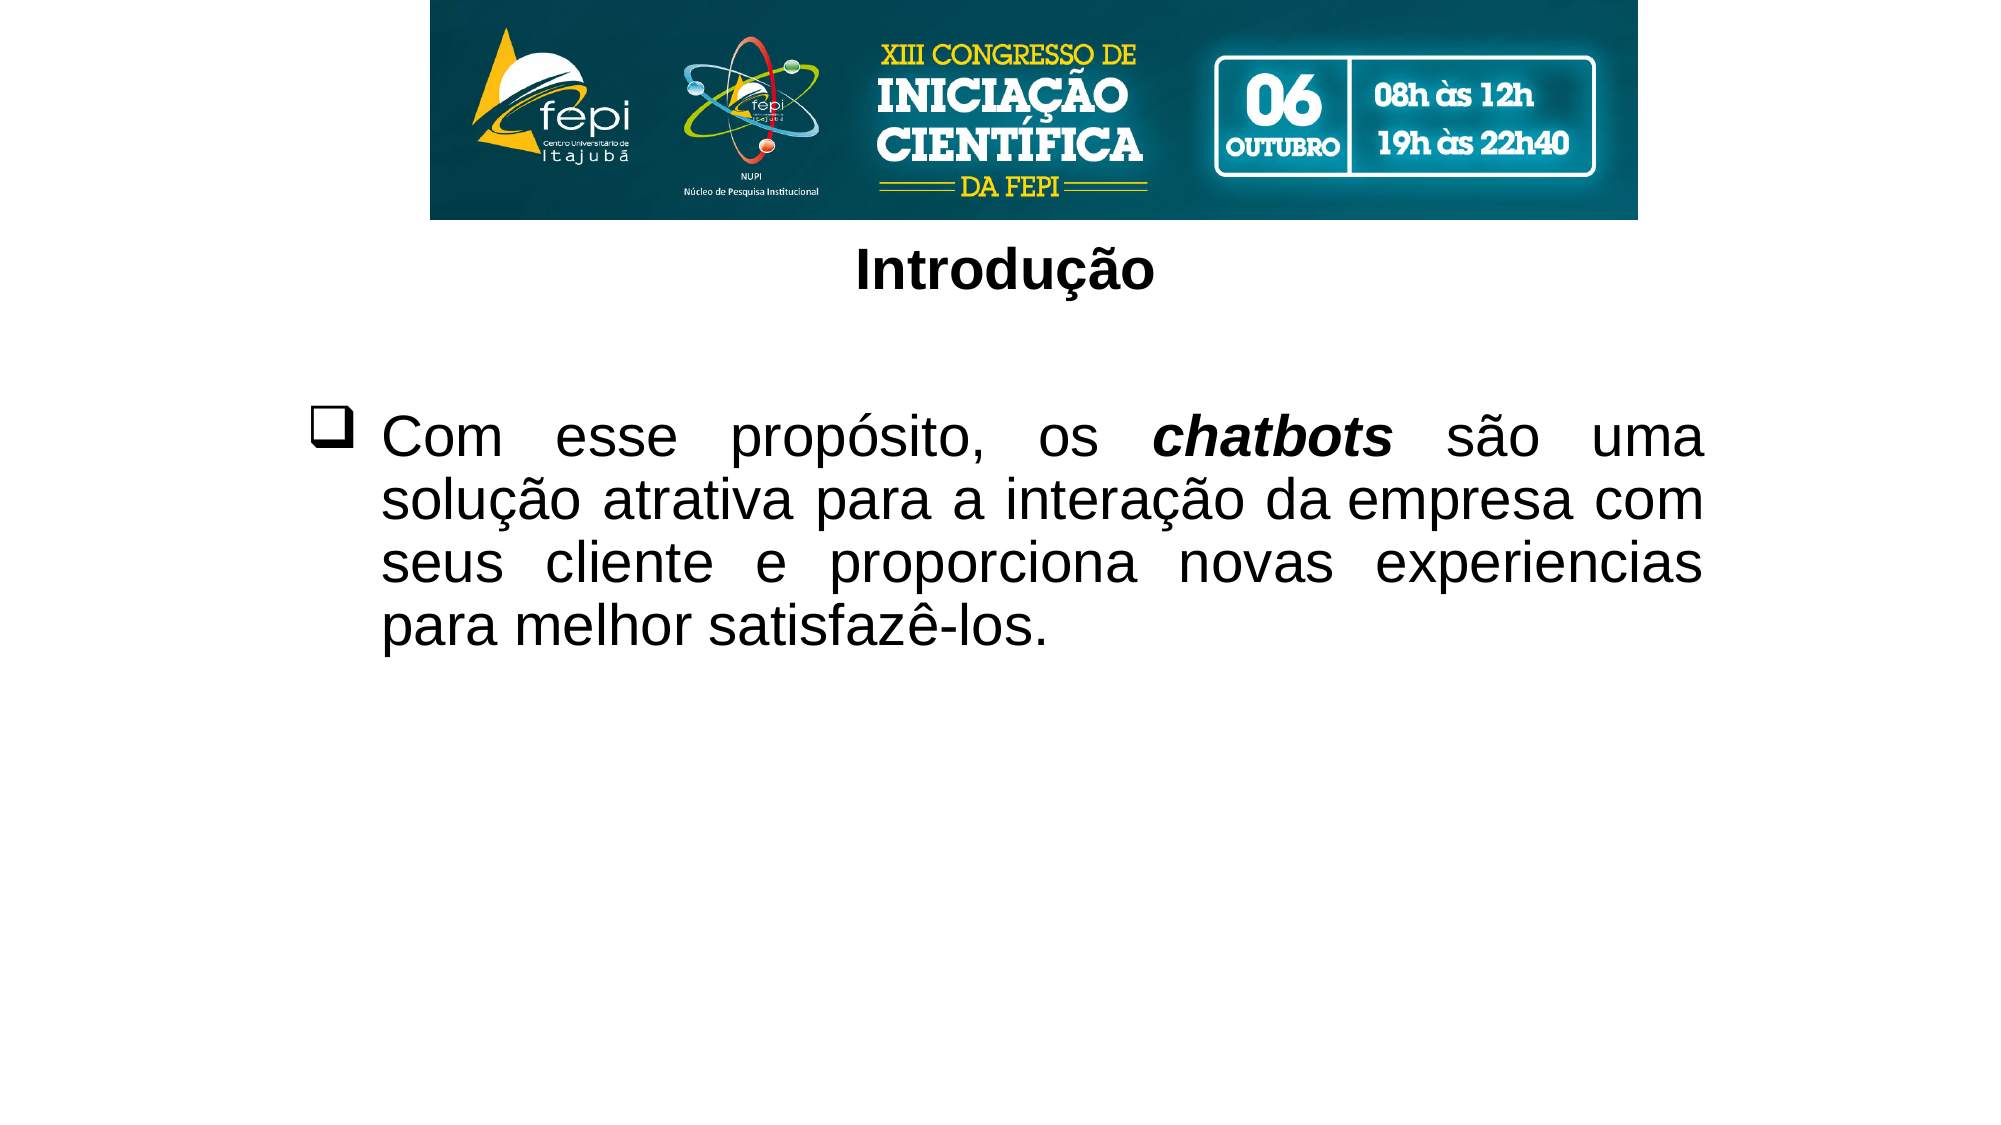

Introdução

Com esse propósito, os chatbots são uma solução atrativa para a interação da empresa com seus cliente e proporciona novas experiencias para melhor satisfazê-los.